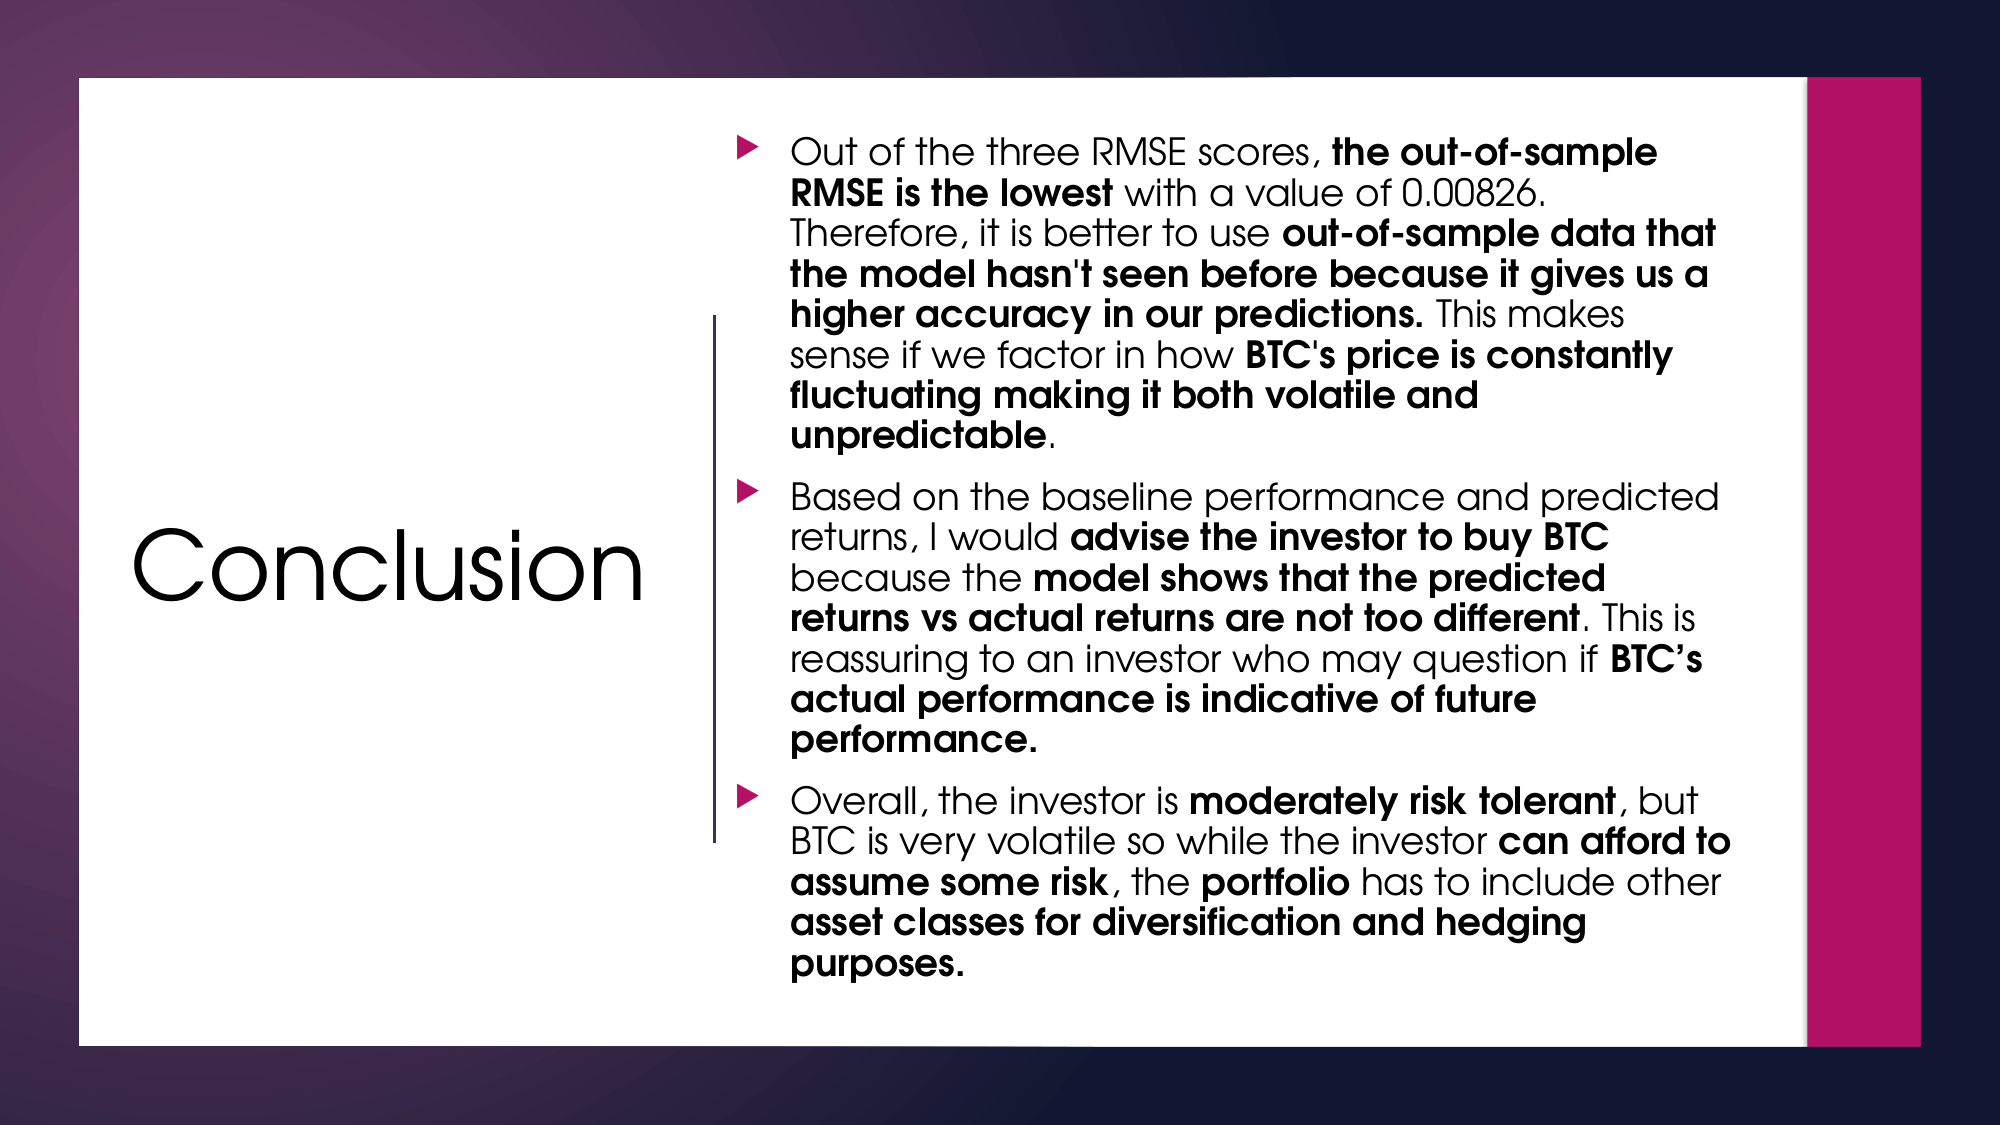

Out of the three RMSE scores, the out-of-sample RMSE is the lowest with a value of 0.00826. Therefore, it is better to use out-of-sample data that the model hasn't seen before because it gives us a higher accuracy in our predictions. This makes sense if we factor in how BTC's price is constantly fluctuating making it both volatile and unpredictable.
Based on the baseline performance and predicted returns, I would advise the investor to buy BTC because the model shows that the predicted returns vs actual returns are not too different. This is reassuring to an investor who may question if BTC’s actual performance is indicative of future performance.
Overall, the investor is moderately risk tolerant, but BTC is very volatile so while the investor can afford to assume some risk, the portfolio has to include other asset classes for diversification and hedging purposes.

# Conclusion